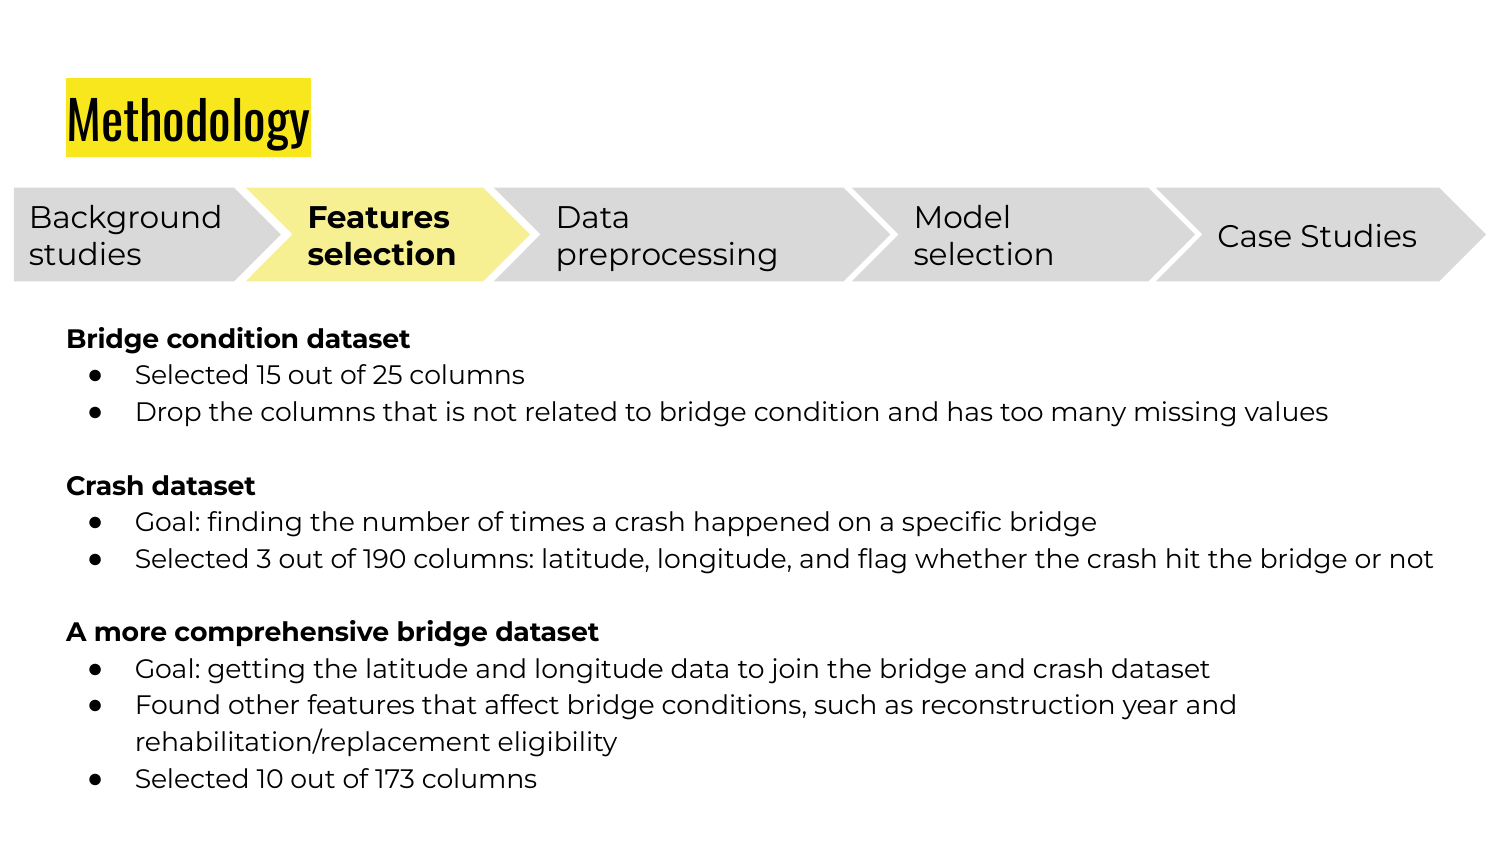

# Methodology
Background studies
Features selection
Data preprocessing
Model selection
Case Studies
Bridge condition dataset
Selected 15 out of 25 columns
Drop the columns that is not related to bridge condition and has too many missing values

Crash dataset
Goal: finding the number of times a crash happened on a specific bridge
Selected 3 out of 190 columns: latitude, longitude, and flag whether the crash hit the bridge or not

A more comprehensive bridge dataset
Goal: getting the latitude and longitude data to join the bridge and crash dataset
Found other features that affect bridge conditions, such as reconstruction year and rehabilitation/replacement eligibility
Selected 10 out of 173 columns